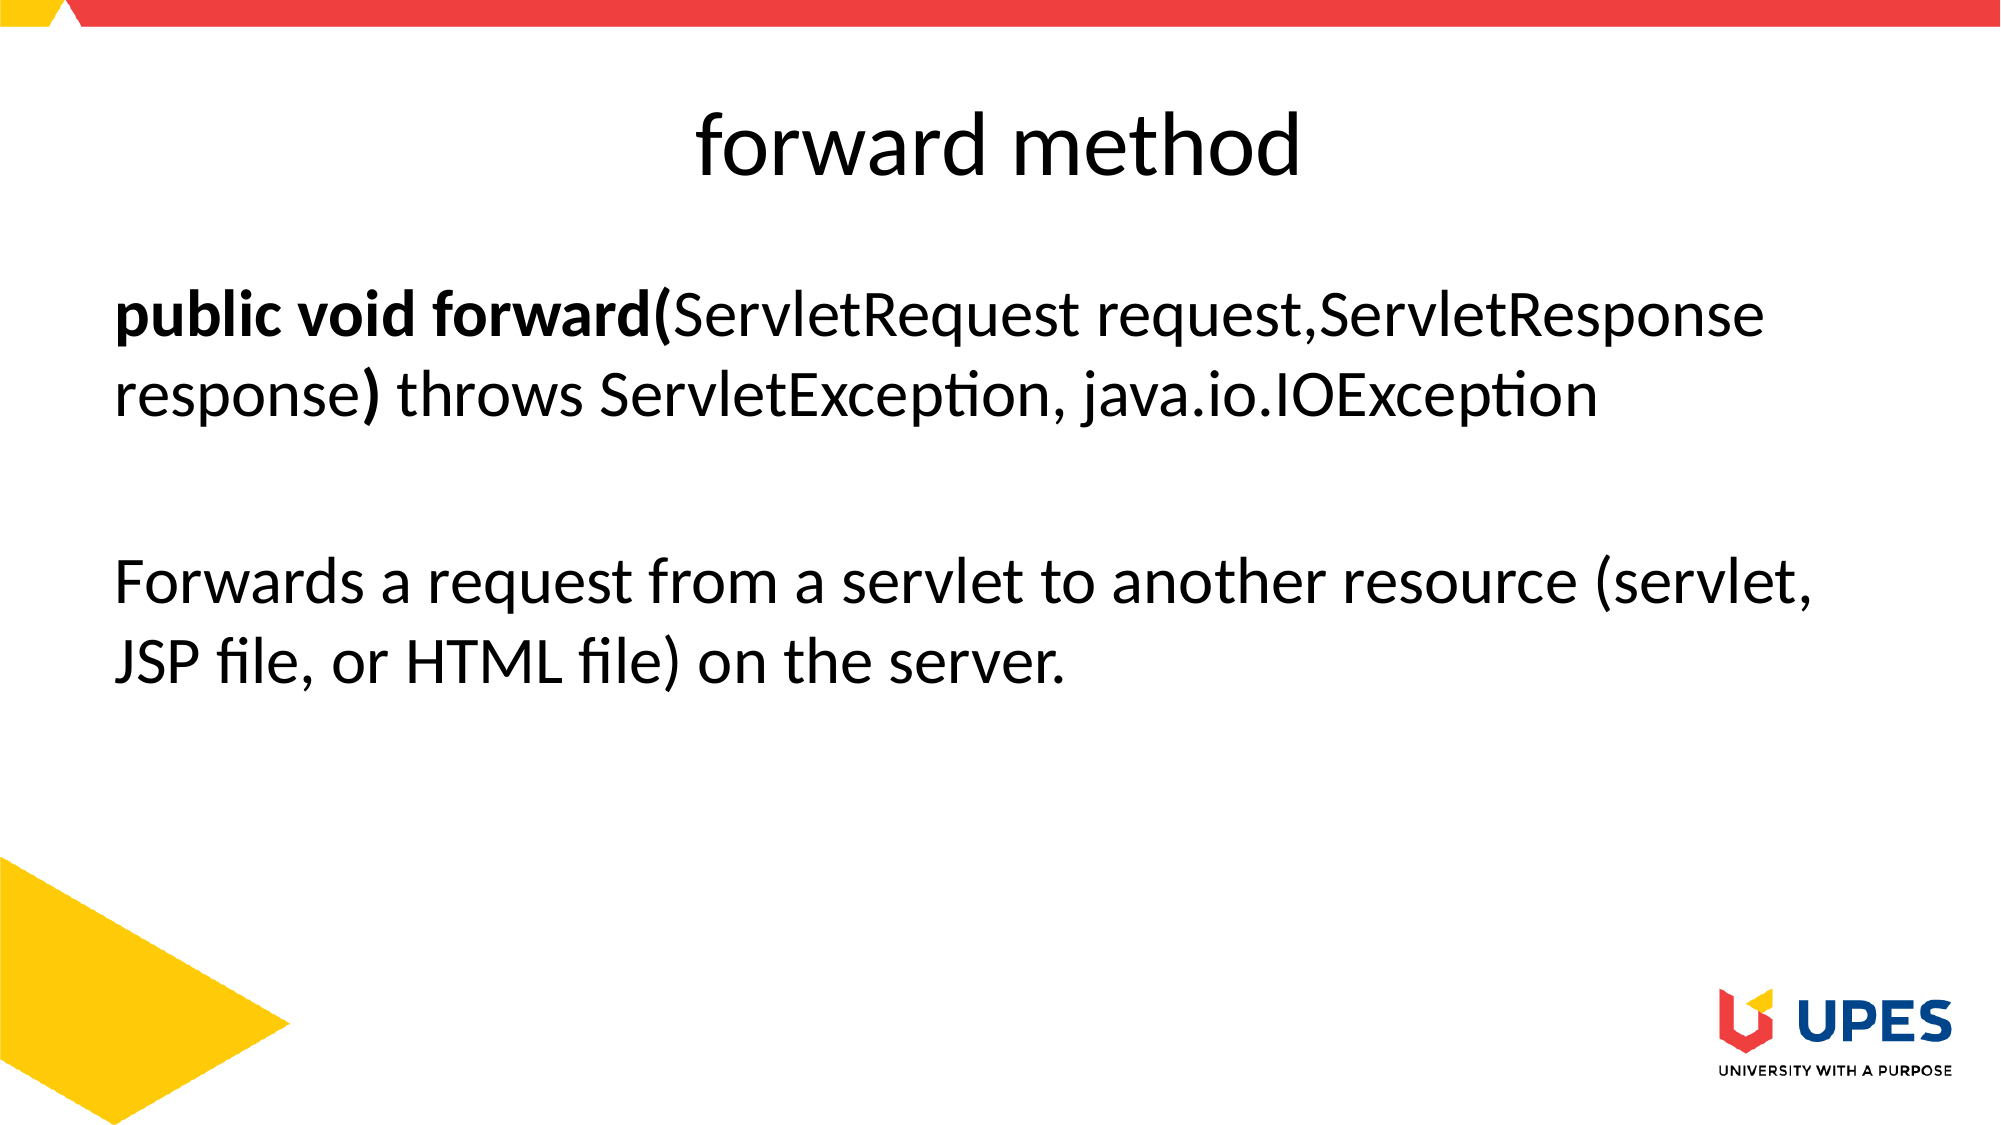

# forward method
public void forward(ServletRequest request,ServletResponse response) throws ServletException, java.io.IOException

Forwards a request from a servlet to another resource (servlet, JSP file, or HTML file) on the server.